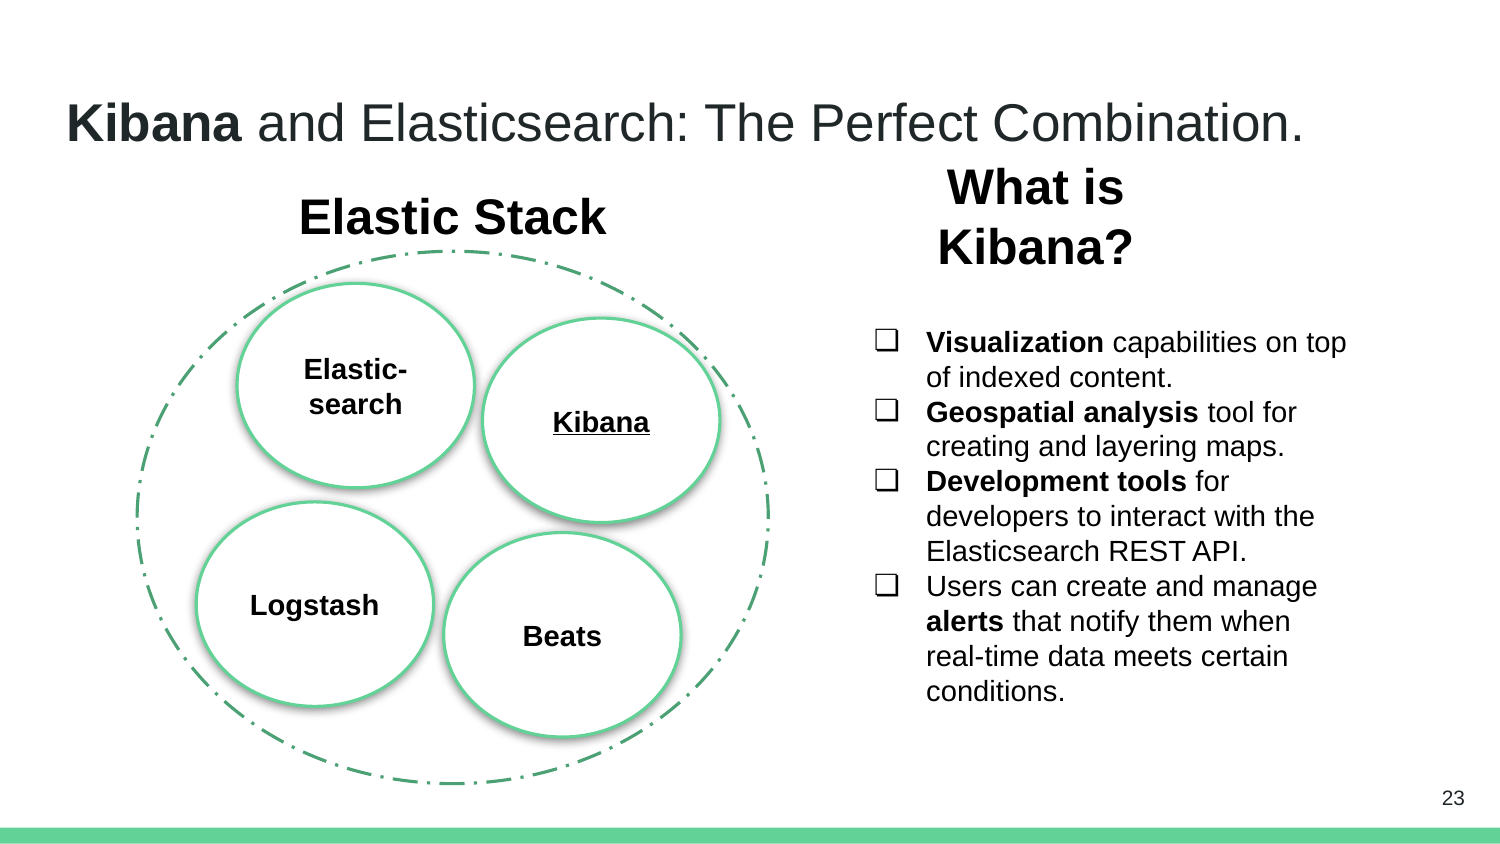

# Kibana and Elasticsearch: The Perfect Combination.
Elastic Stack
What is Kibana?

Elastic-
search
Visualization capabilities on top of indexed content.
Geospatial analysis tool for creating and layering maps.
Development tools for developers to interact with the Elasticsearch REST API.
Users can create and manage alerts that notify them when real-time data meets certain conditions.
Kibana
Logstash
Beats
23